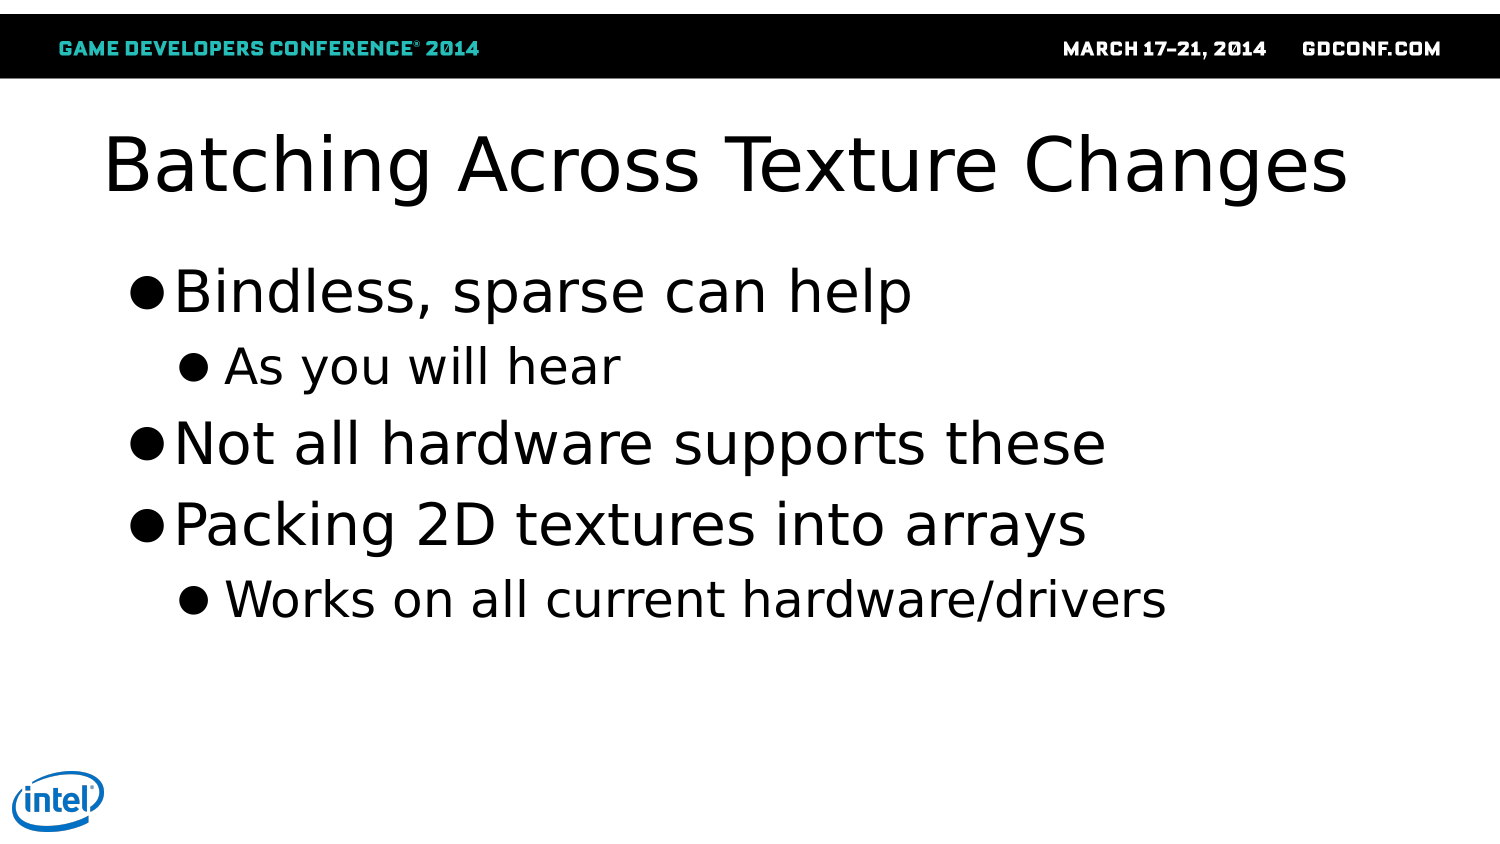

# Batching Across Texture Changes
Bindless, sparse can help
As you will hear
Not all hardware supports these
Packing 2D textures into arrays
Works on all current hardware/drivers